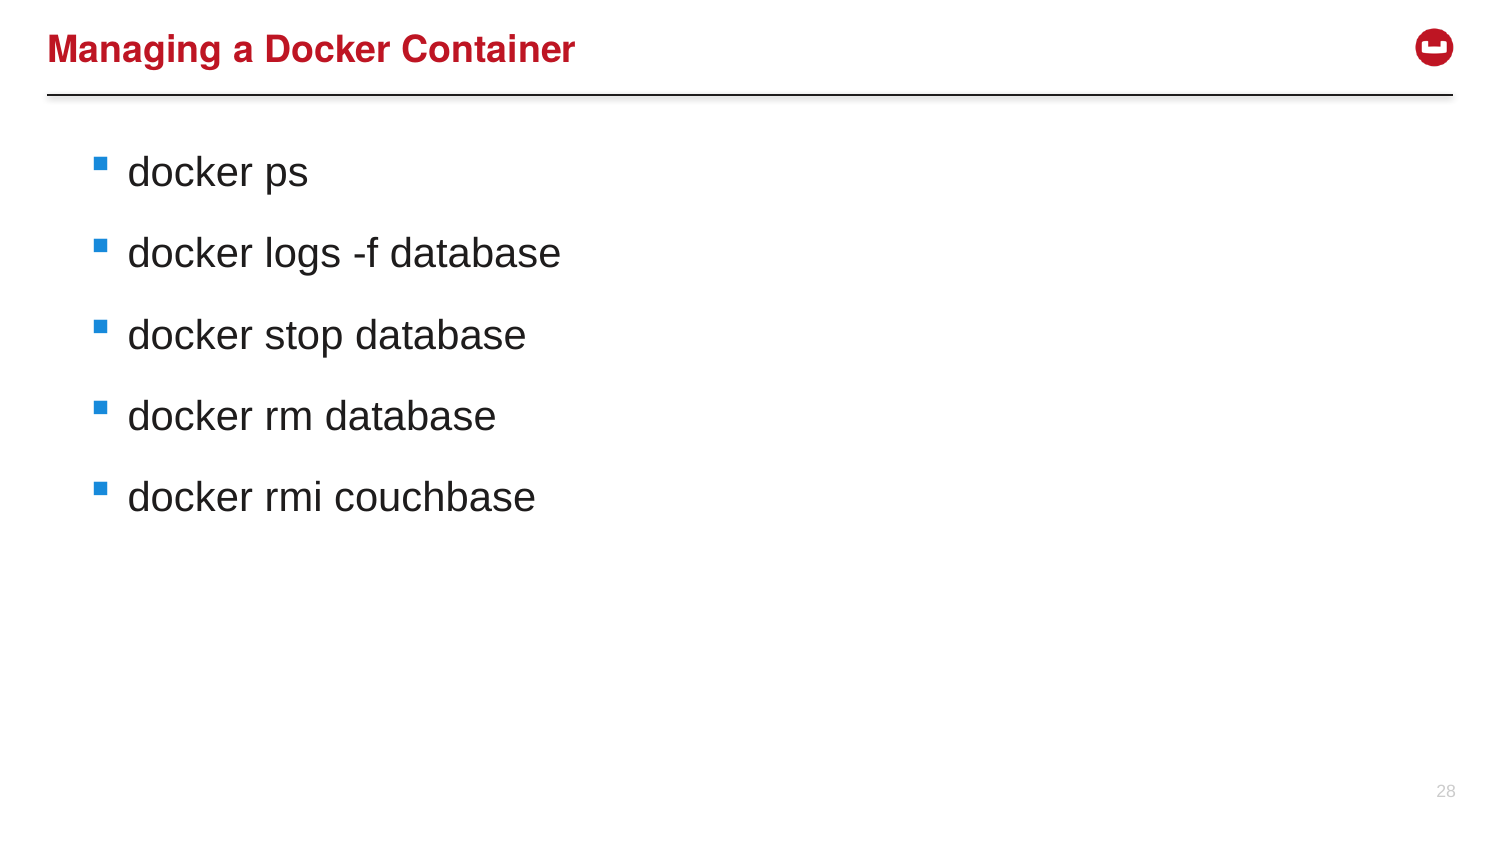

# Managing a Docker Container
docker ps
docker logs -f database
docker stop database
docker rm database
docker rmi couchbase